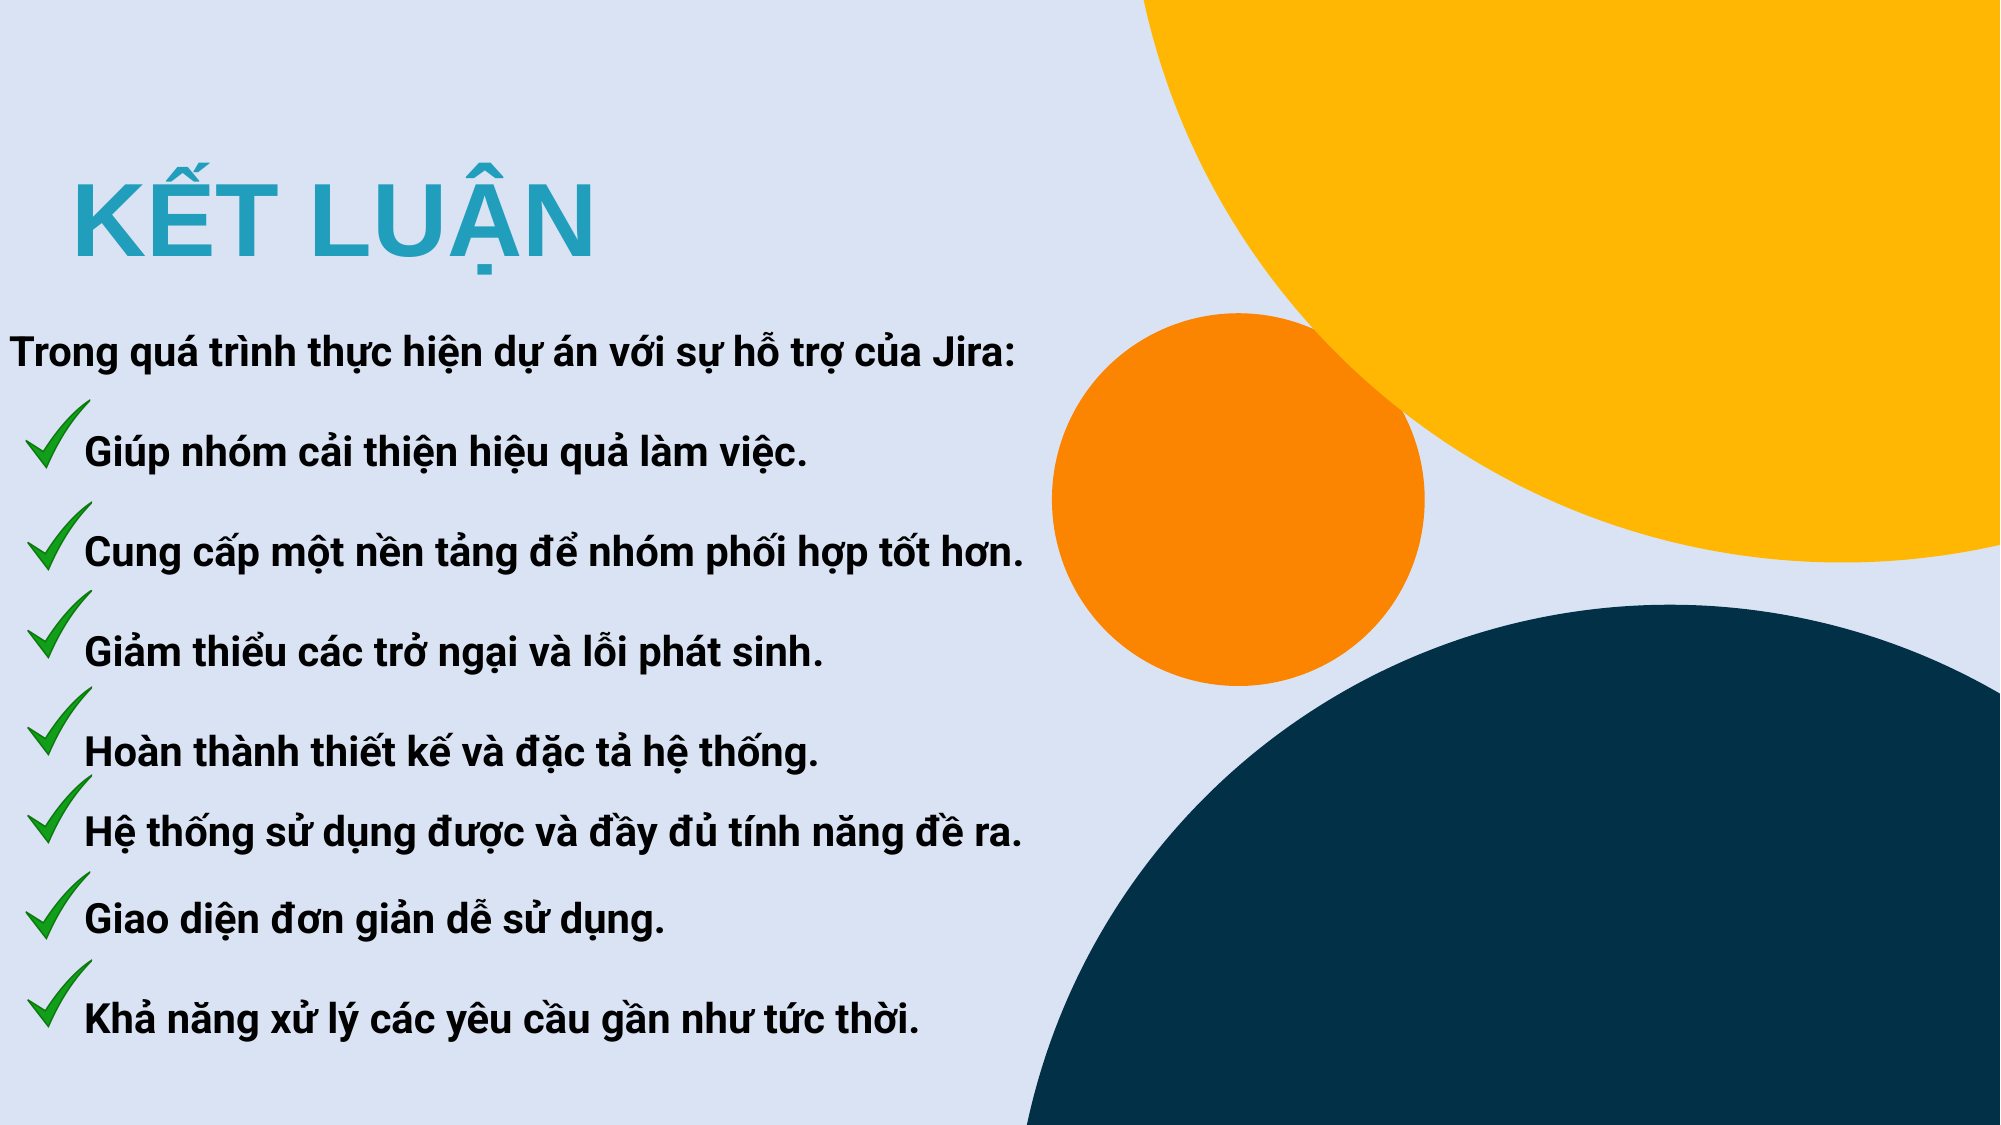

KẾT LUẬN
BONUS THÊM NỘI DUNG
Trong quá trình thực hiện dự án với sự hỗ trợ của Jira:
	Giúp nhóm cải thiện hiệu quả làm việc.
	Cung cấp một nền tảng để nhóm phối hợp tốt hơn.
	Giảm thiểu các trở ngại và lỗi phát sinh.
	Hoàn thành thiết kế và đặc tả hệ thống.
	Hệ thống sử dụng được và đầy đủ tính năng đề ra.
	Giao diện đơn giản dễ sử dụng.
	Khả năng xử lý các yêu cầu gần như tức thời.